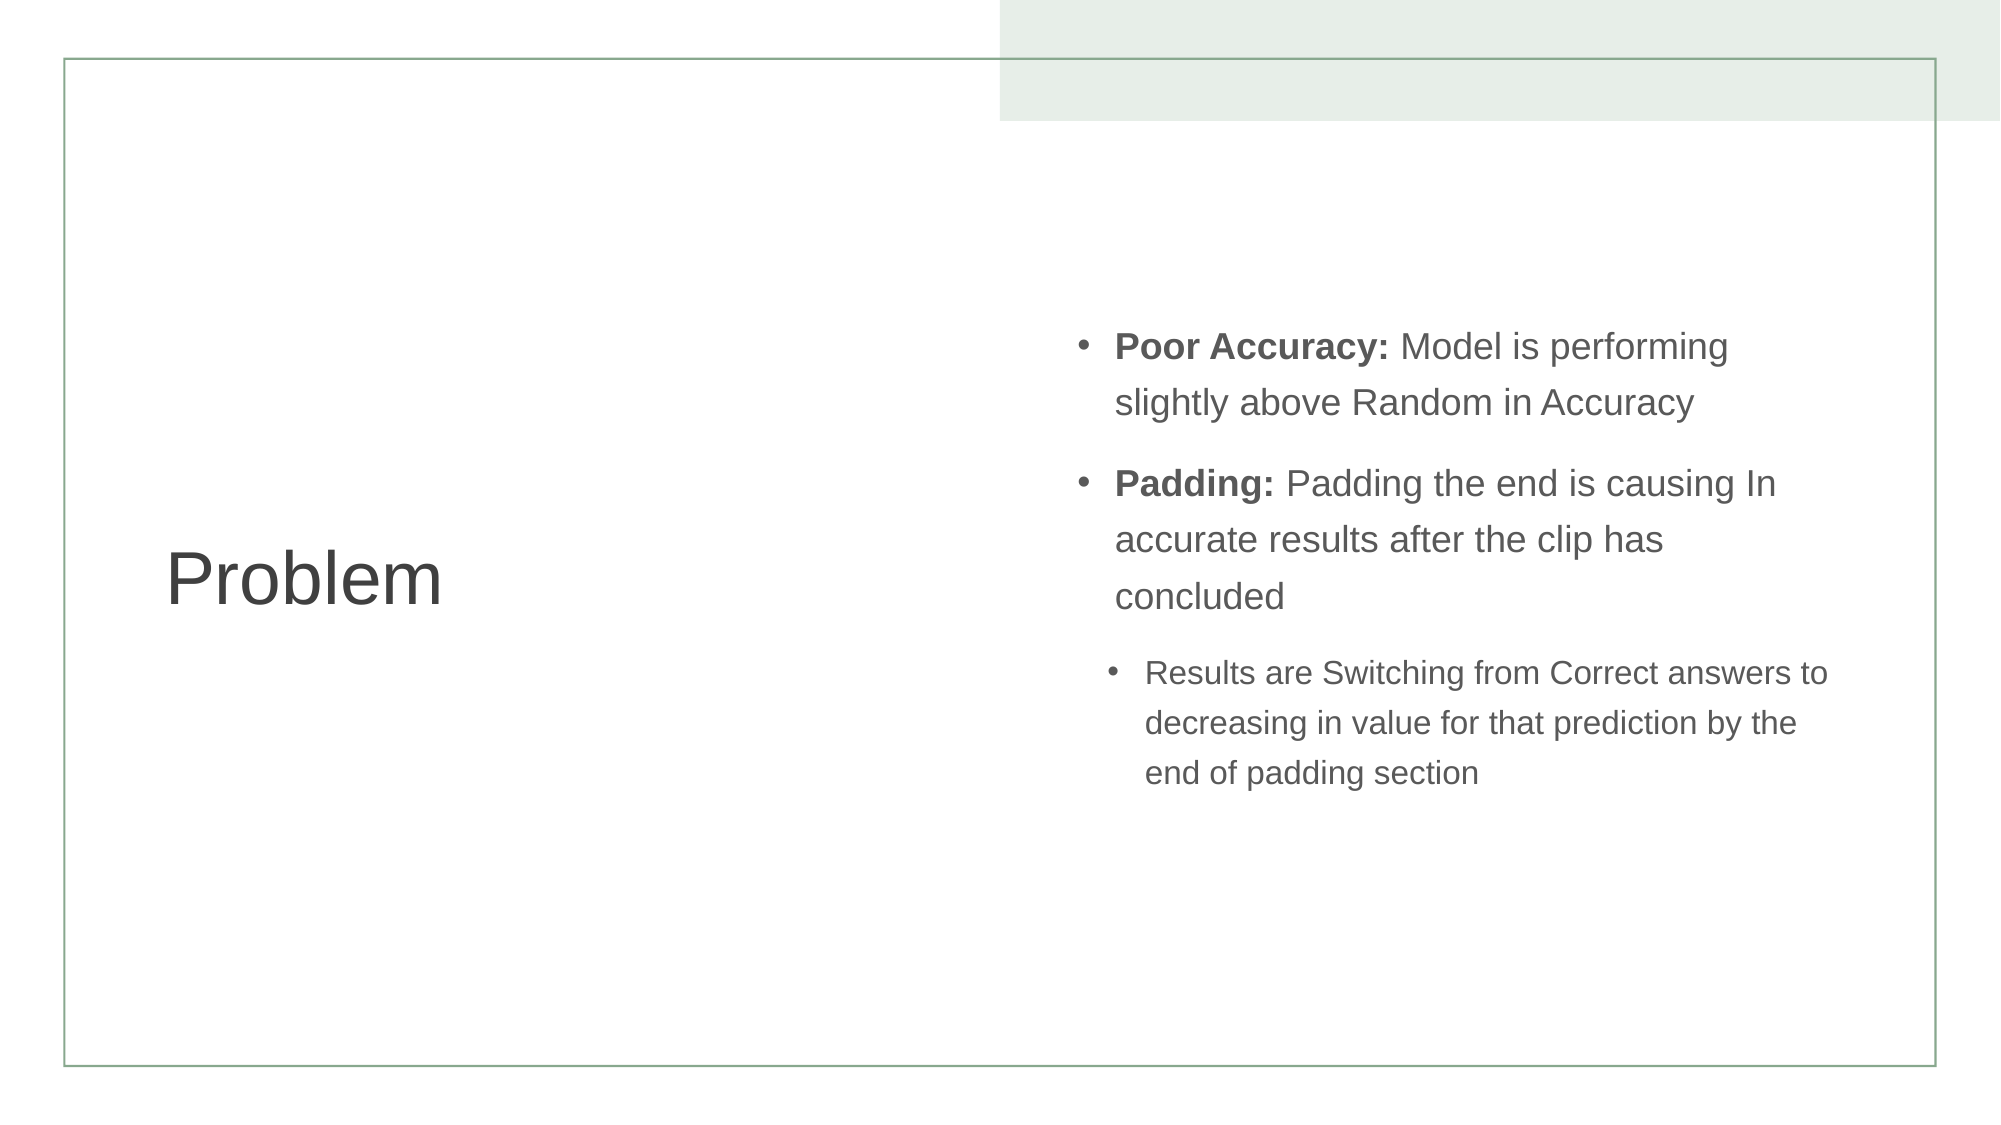

# Problem
Poor Accuracy: Model is performing slightly above Random in Accuracy
Padding: Padding the end is causing In accurate results after the clip has concluded
Results are Switching from Correct answers to decreasing in value for that prediction by the end of padding section